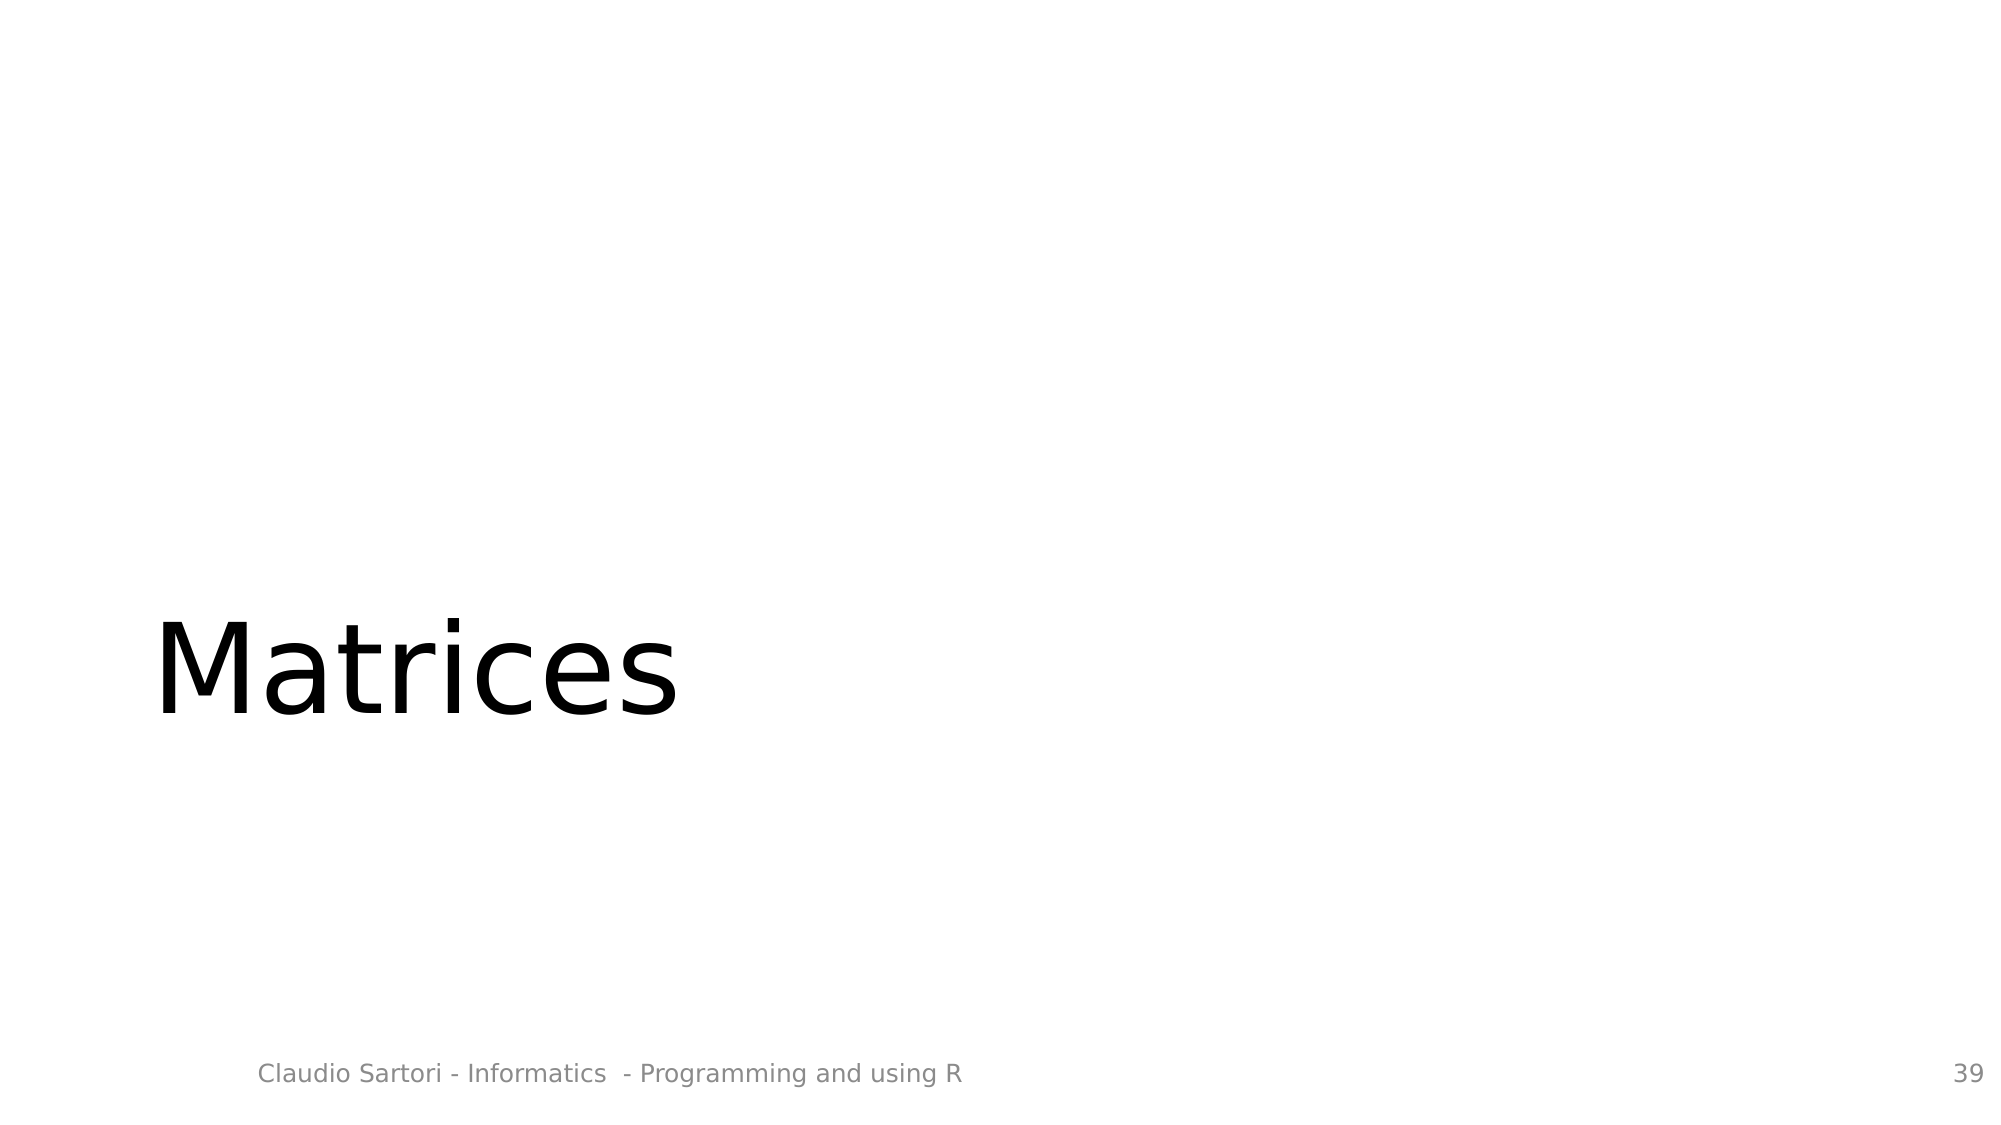

# Matrices

Claudio Sartori - Informatics  - Programming and using R
39